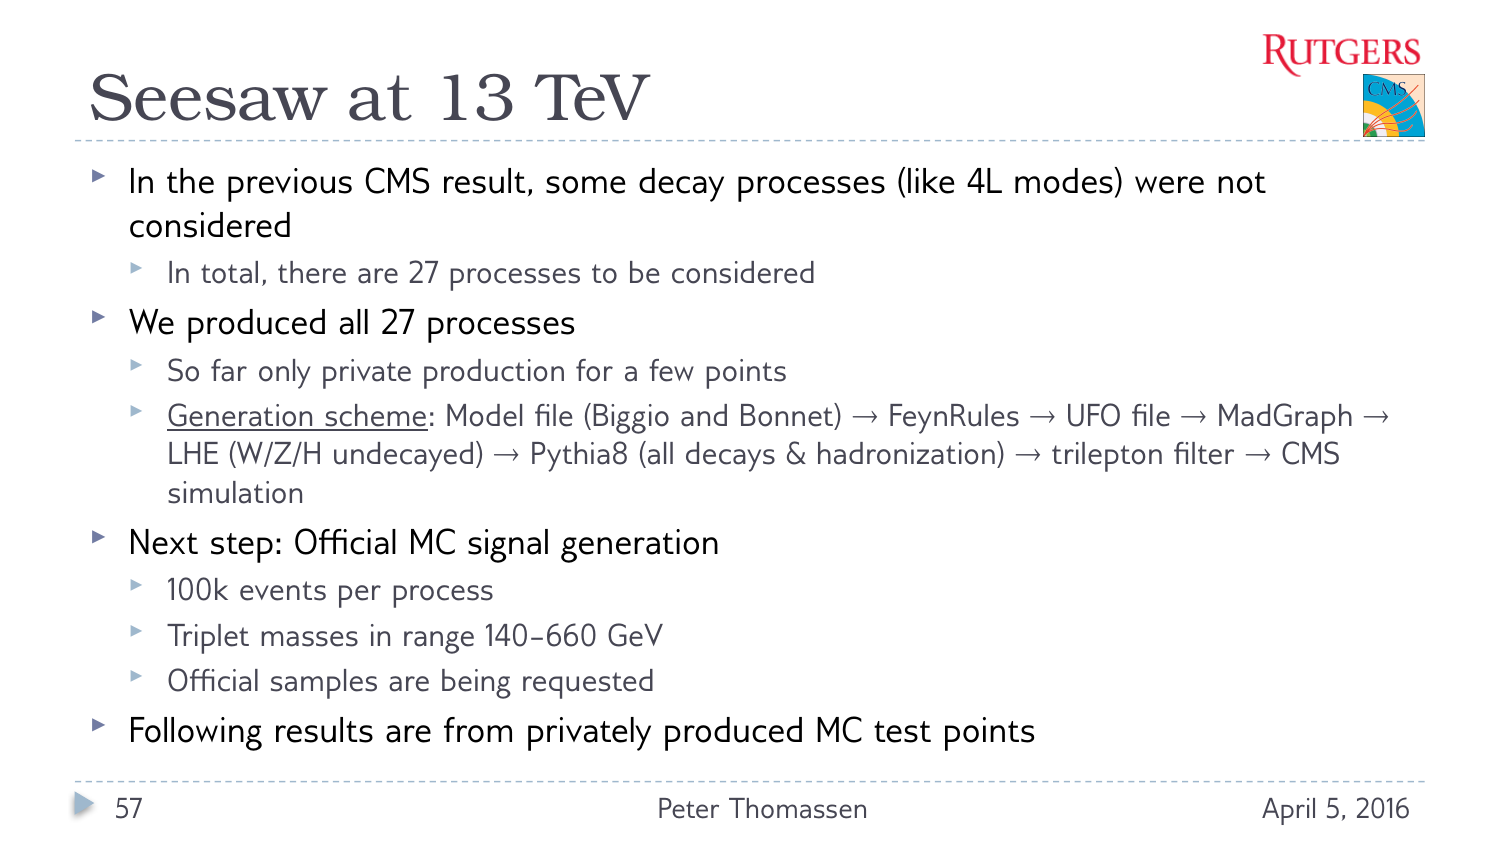

# Seesaw at 13 TeV
In the previous CMS result, some decay processes (like 4L modes) were not considered
In total, there are 27 processes to be considered
We produced all 27 processes
So far only private production for a few points
Generation scheme: Model file (Biggio and Bonnet) → FeynRules → UFO file → MadGraph → LHE (W/Z/H undecayed) → Pythia8 (all decays & hadronization) → trilepton filter → CMS simulation
Next step: Official MC signal generation
100k events per process
Triplet masses in range 140–660 GeV
Official samples are being requested
Following results are from privately produced MC test points
57
Peter Thomassen
April 5, 2016